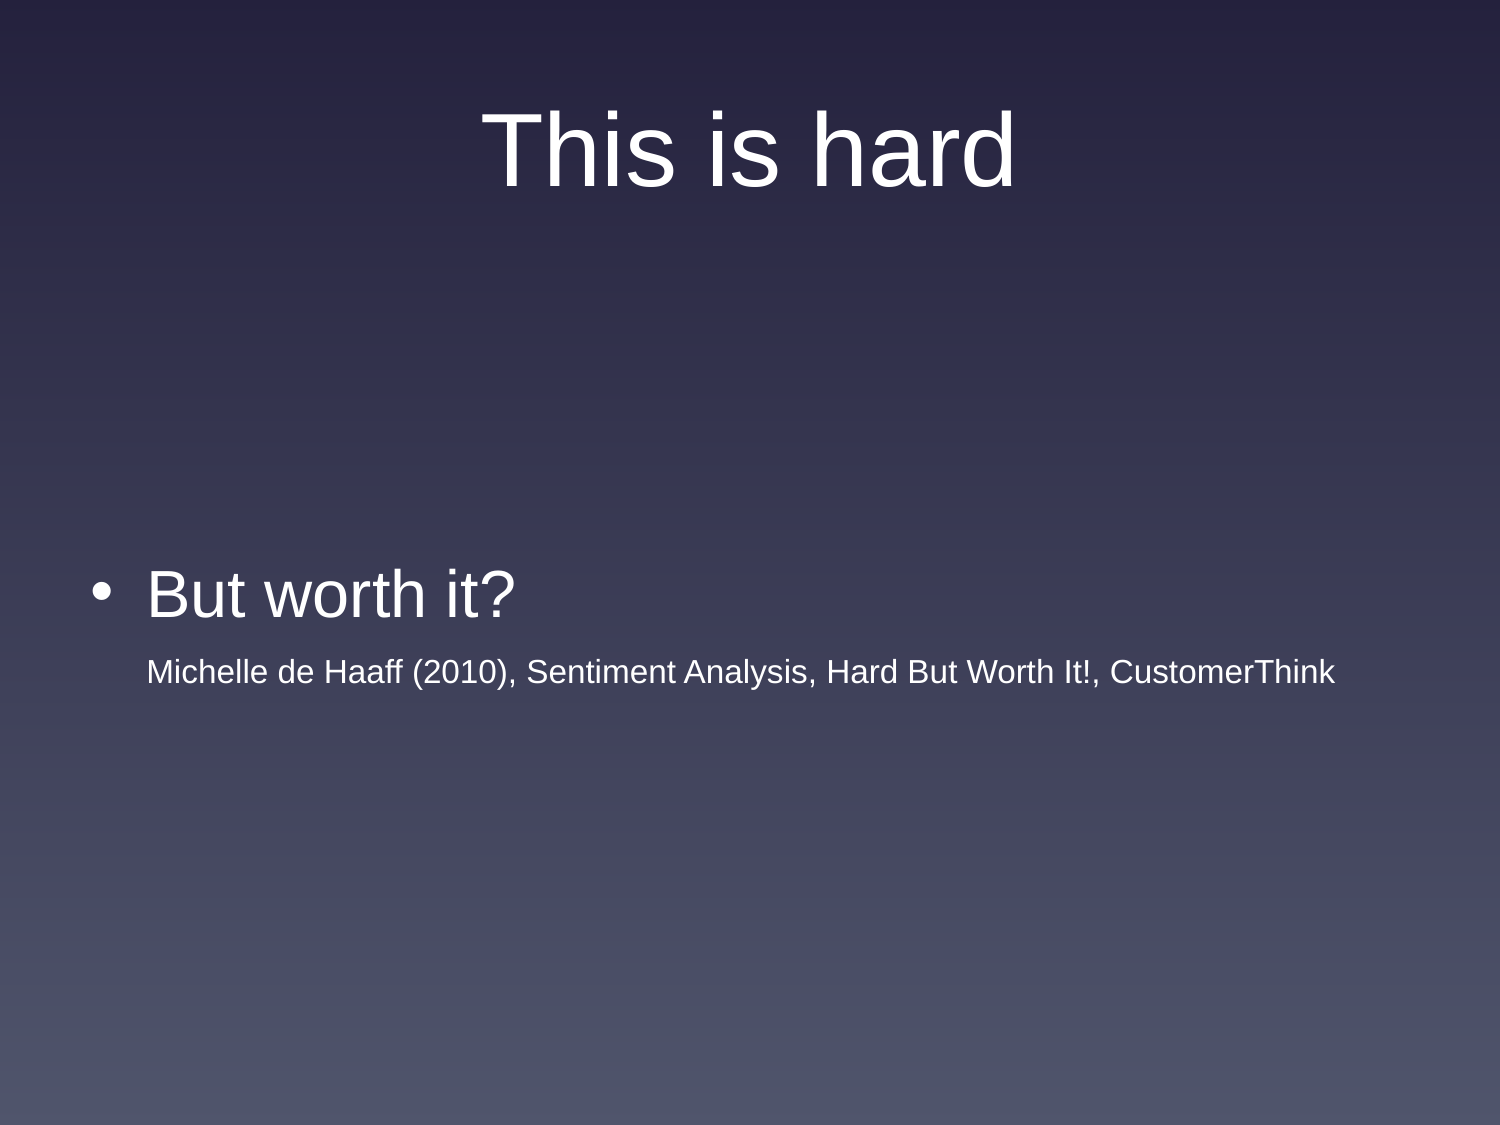

# This is hard
But worth it?
Michelle de Haaff (2010), Sentiment Analysis, Hard But Worth It!, CustomerThink